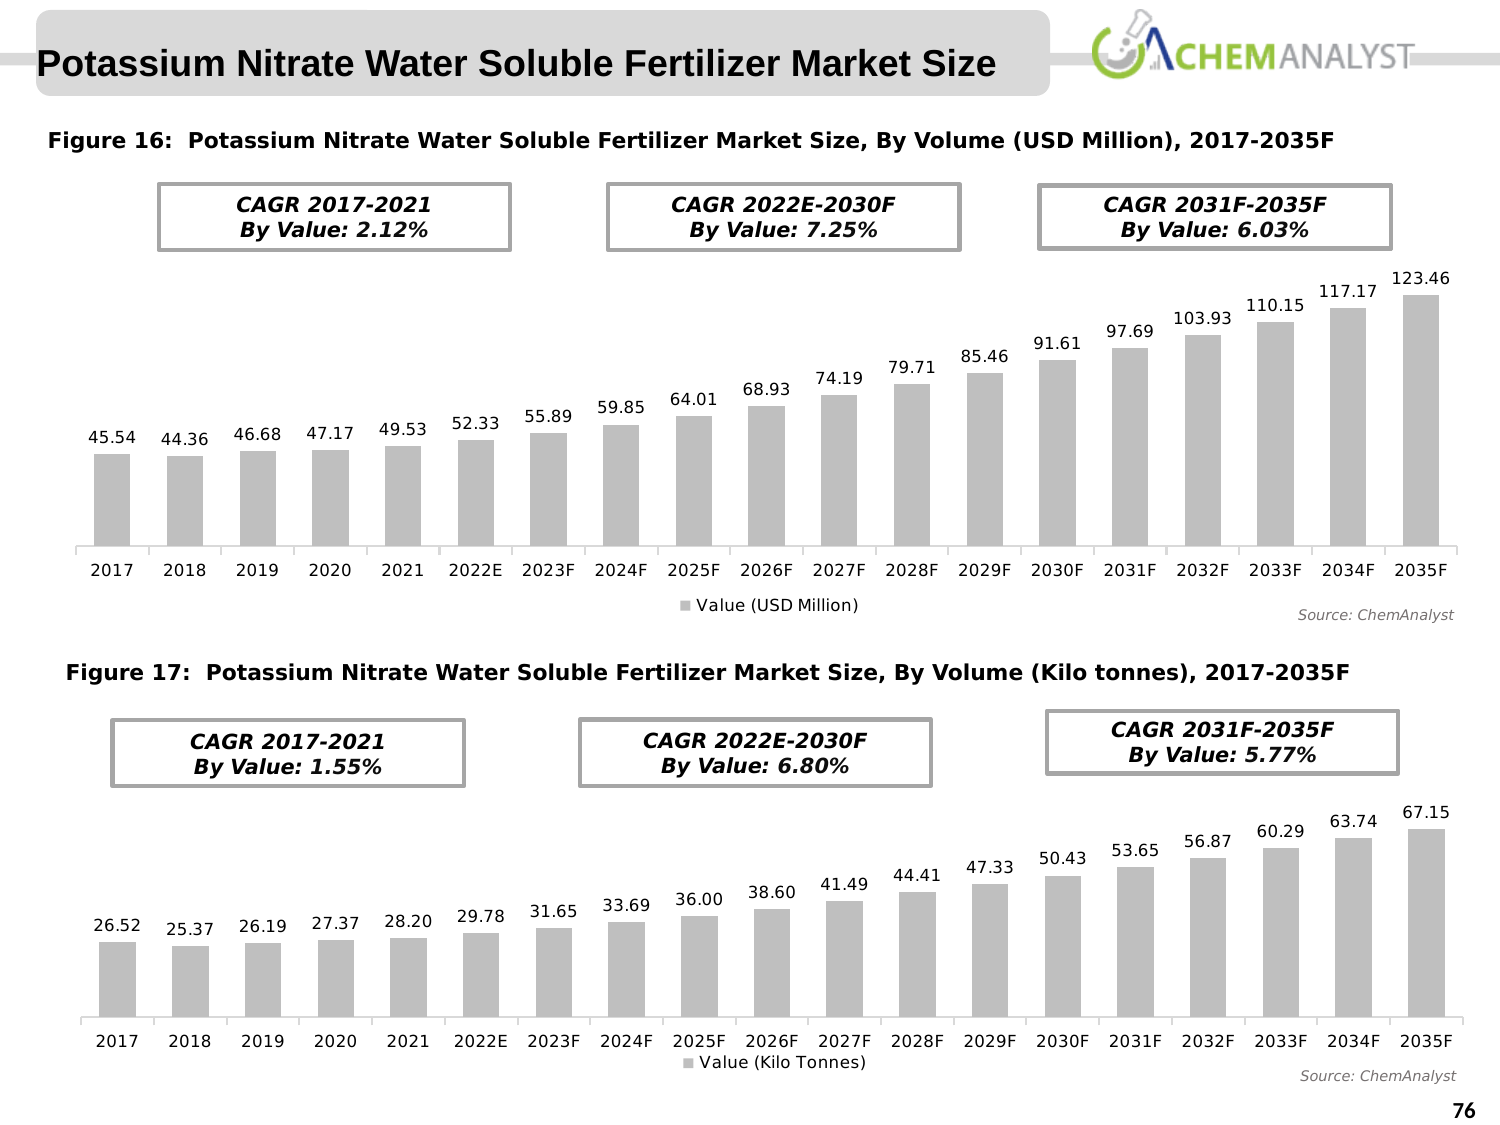

Potassium Nitrate Water Soluble Fertilizer Market Size
Figure 16:  Potassium Nitrate Water Soluble Fertilizer Market Size, By Volume (USD Million), 2017-2035F

### Chart

| Category | Value (USD Million) |
|---|---|
| 2017 | 45.54149124210001 |
| 2018 | 44.36149037934899 |
| 2019 | 46.676552504427995 |
| 2020 | 47.173364558264005 |
| 2021 | 49.529672356415986 |
| 2022E | 52.326097889925265 |
| 2023F | 55.88877953185493 |
| 2024F | 59.85178003893658 |
| 2025F | 64.00994492787429 |
| 2026F | 68.92814155929565 |
| 2027F | 74.19318391938069 |
| 2028F | 79.71255531936704 |
| 2029F | 85.46318620093038 |
| 2030F | 91.6124857388817 |
| 2031F | 97.68967350637607 |
| 2032F | 103.92539964109973 |
| 2033F | 110.14632074335063 |
| 2034F | 117.16605237193185 |
| 2035F | 123.46161562464528 |
CAGR 2017-2021
By Value: 2.12%

CAGR 2022E-2030F
By Value: 7.25%

CAGR 2031F-2035F
By Value: 6.03%

CAGR 2031F-2035F
By Value: 4.89%

Source: ChemAnalyst
Figure 17:  Potassium Nitrate Water Soluble Fertilizer Market Size, By Volume (Kilo tonnes), 2017-2035F

CAGR 2031F-2035F
By Value: 5.77%

### Chart

| Category | Value (Kilo Tonnes) |
|---|---|
| 2017 | 26.516074449200005 |
| 2018 | 25.3673377008 |
| 2019 | 26.185215903699998 |
| 2020 | 27.371788183399996 |
| 2021 | 28.195170096000002 |
| 2022E | 29.78299283762512 |
| 2023F | 31.64877431577434 |
| 2024F | 33.68947671564341 |
| 2025F | 35.998412885883944 |
| 2026F | 38.5981174185396 |
| 2027F | 41.4861657833355 |
| 2028F | 44.41168813577784 |
| 2029F | 47.32551362654235 |
| 2030F | 50.4286893485378 |
| 2031F | 53.65093069685496 |
| 2032F | 56.86758500859628 |
| 2033F | 60.28894483761624 |
| 2034F | 63.73611199241219 |
| 2035F | 67.14591693364595 |
CAGR 2022E-2030F
By Value: 6.80%

CAGR 2017-2021
By Value: 1.55%

Source: ChemAnalyst
76
© ChemAnalyst
76